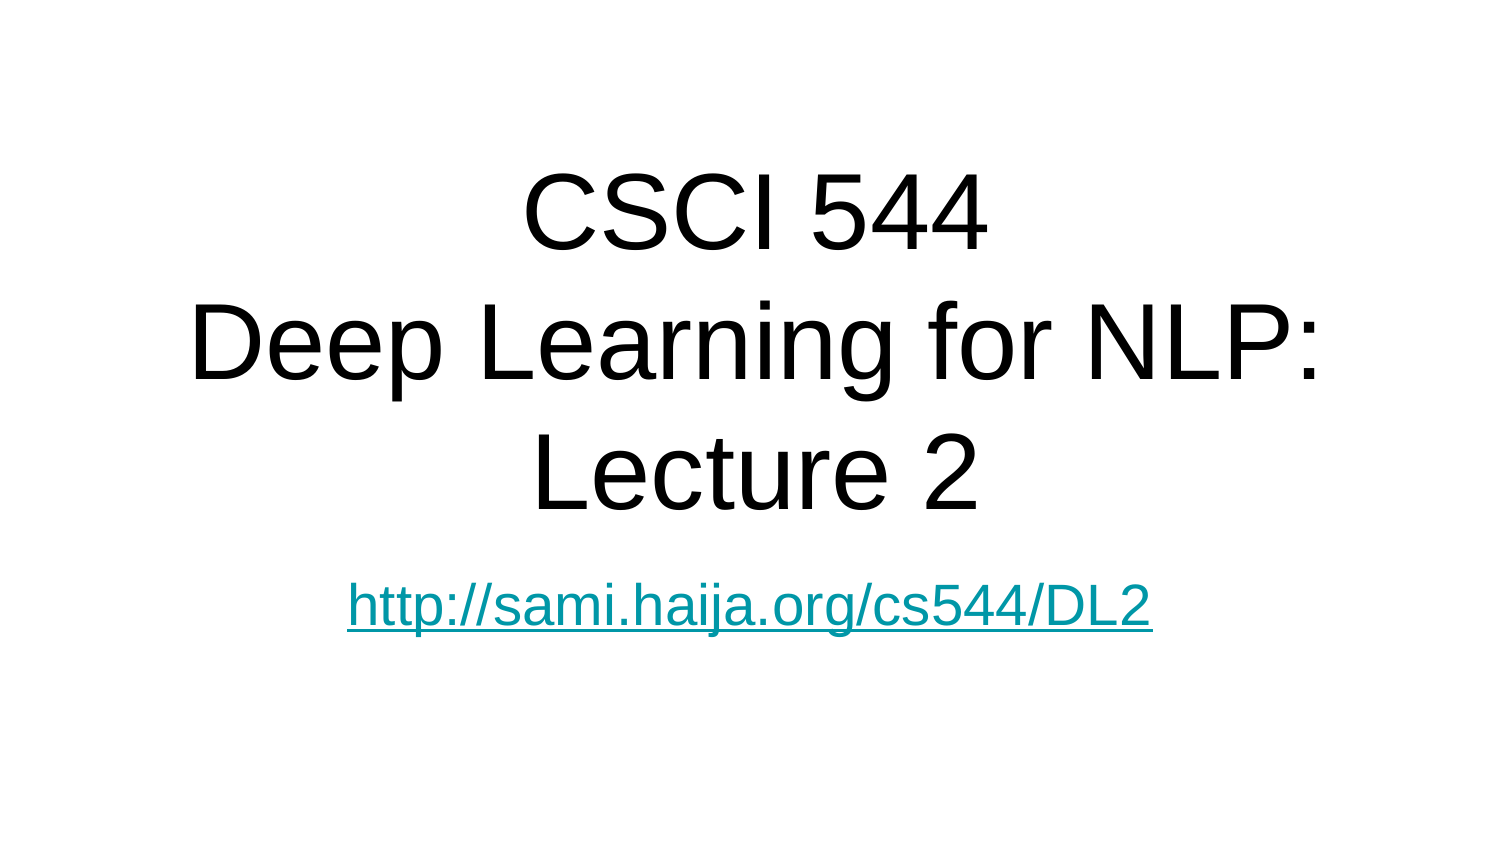

# CSCI 544
Deep Learning for NLP:
Lecture 2
http://sami.haija.org/cs544/DL2